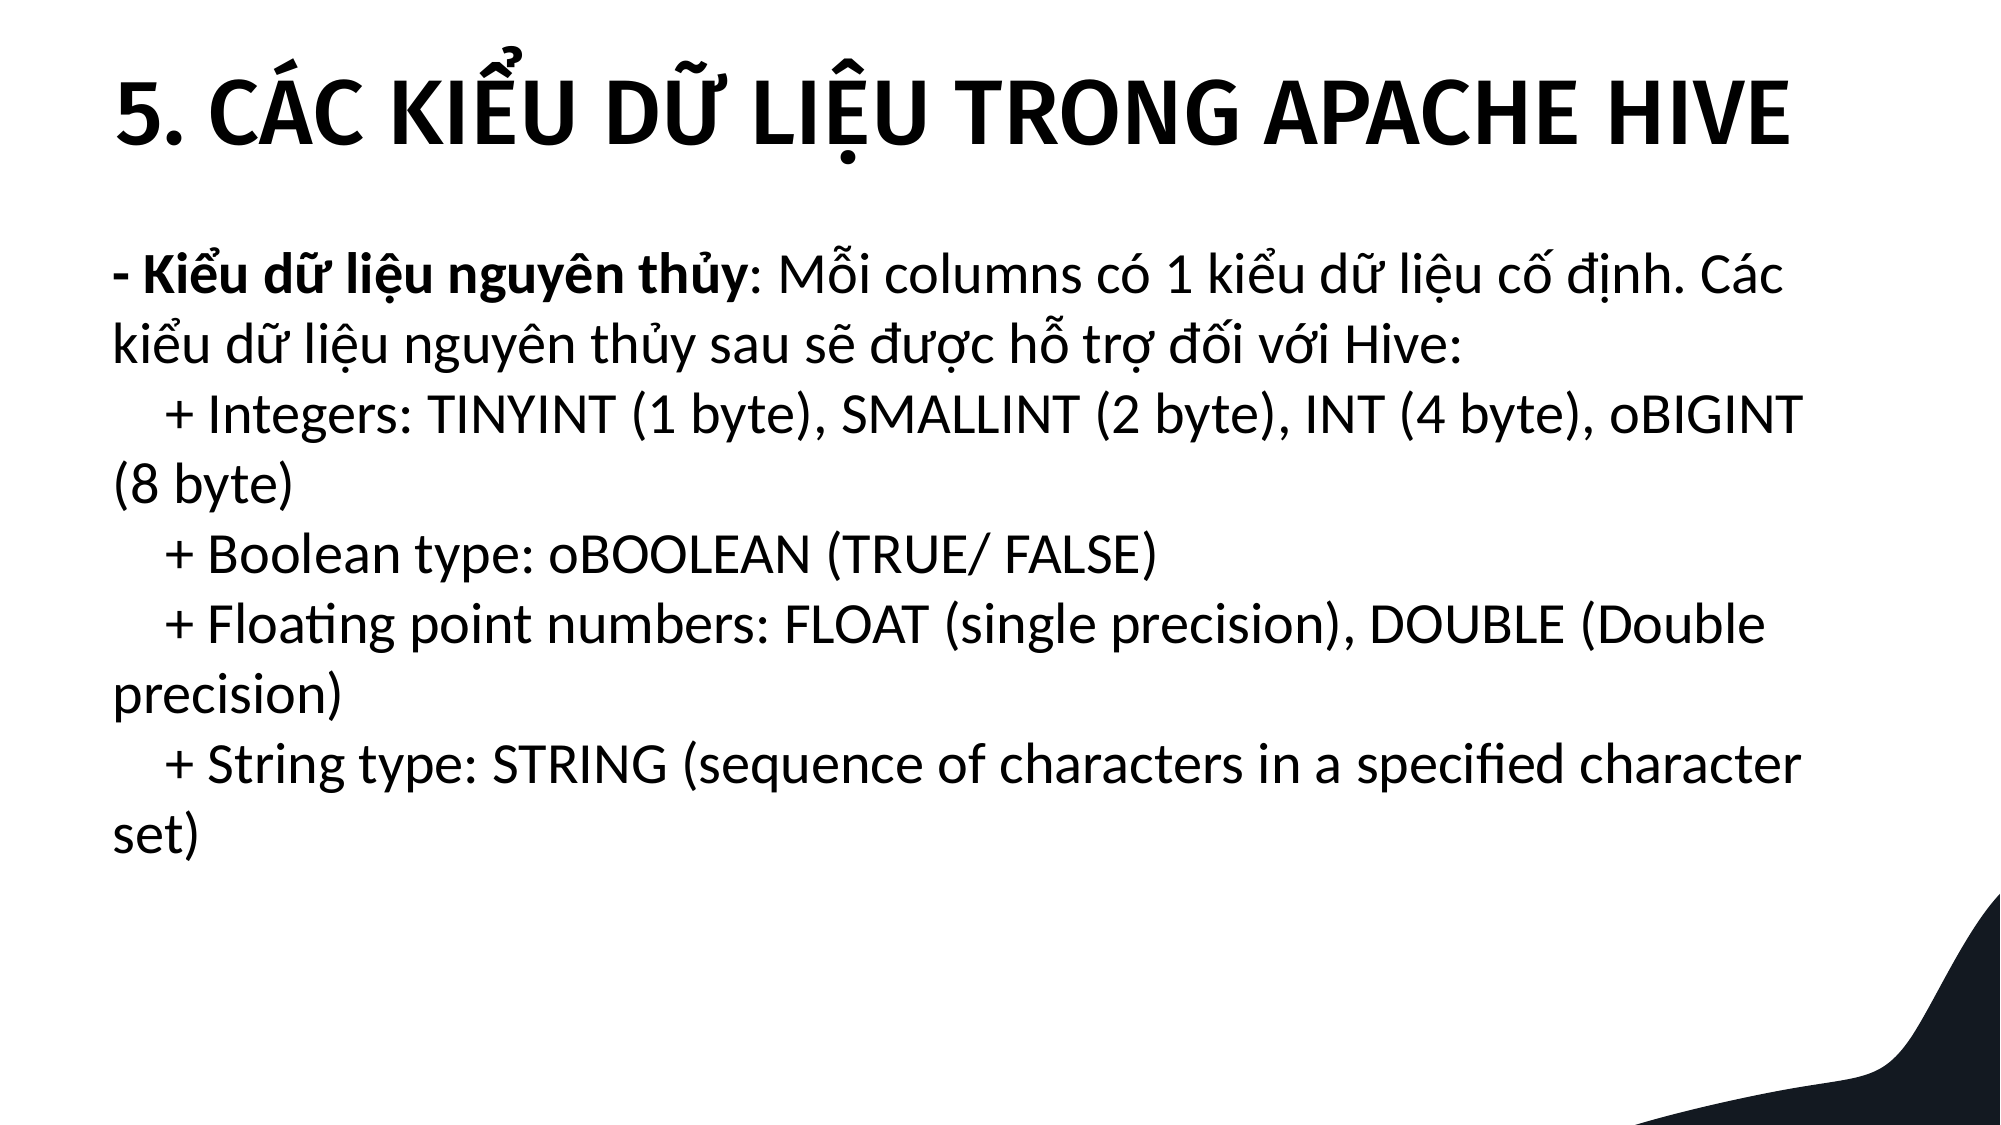

5. CÁC KIỂU DỮ LIỆU TRONG APACHE HIVE
- Kiểu dữ liệu nguyên thủy: Mỗi columns có 1 kiểu dữ liệu cố định. Các kiểu dữ liệu nguyên thủy sau sẽ được hỗ trợ đối với Hive:
    + Integers: TINYINT (1 byte), SMALLINT (2 byte), INT (4 byte), oBIGINT (8 byte)
    + Boolean type: oBOOLEAN (TRUE/ FALSE)
    + Floating point numbers: FLOAT (single precision), DOUBLE (Double precision)
    + String type: STRING (sequence of characters in a specified character set)